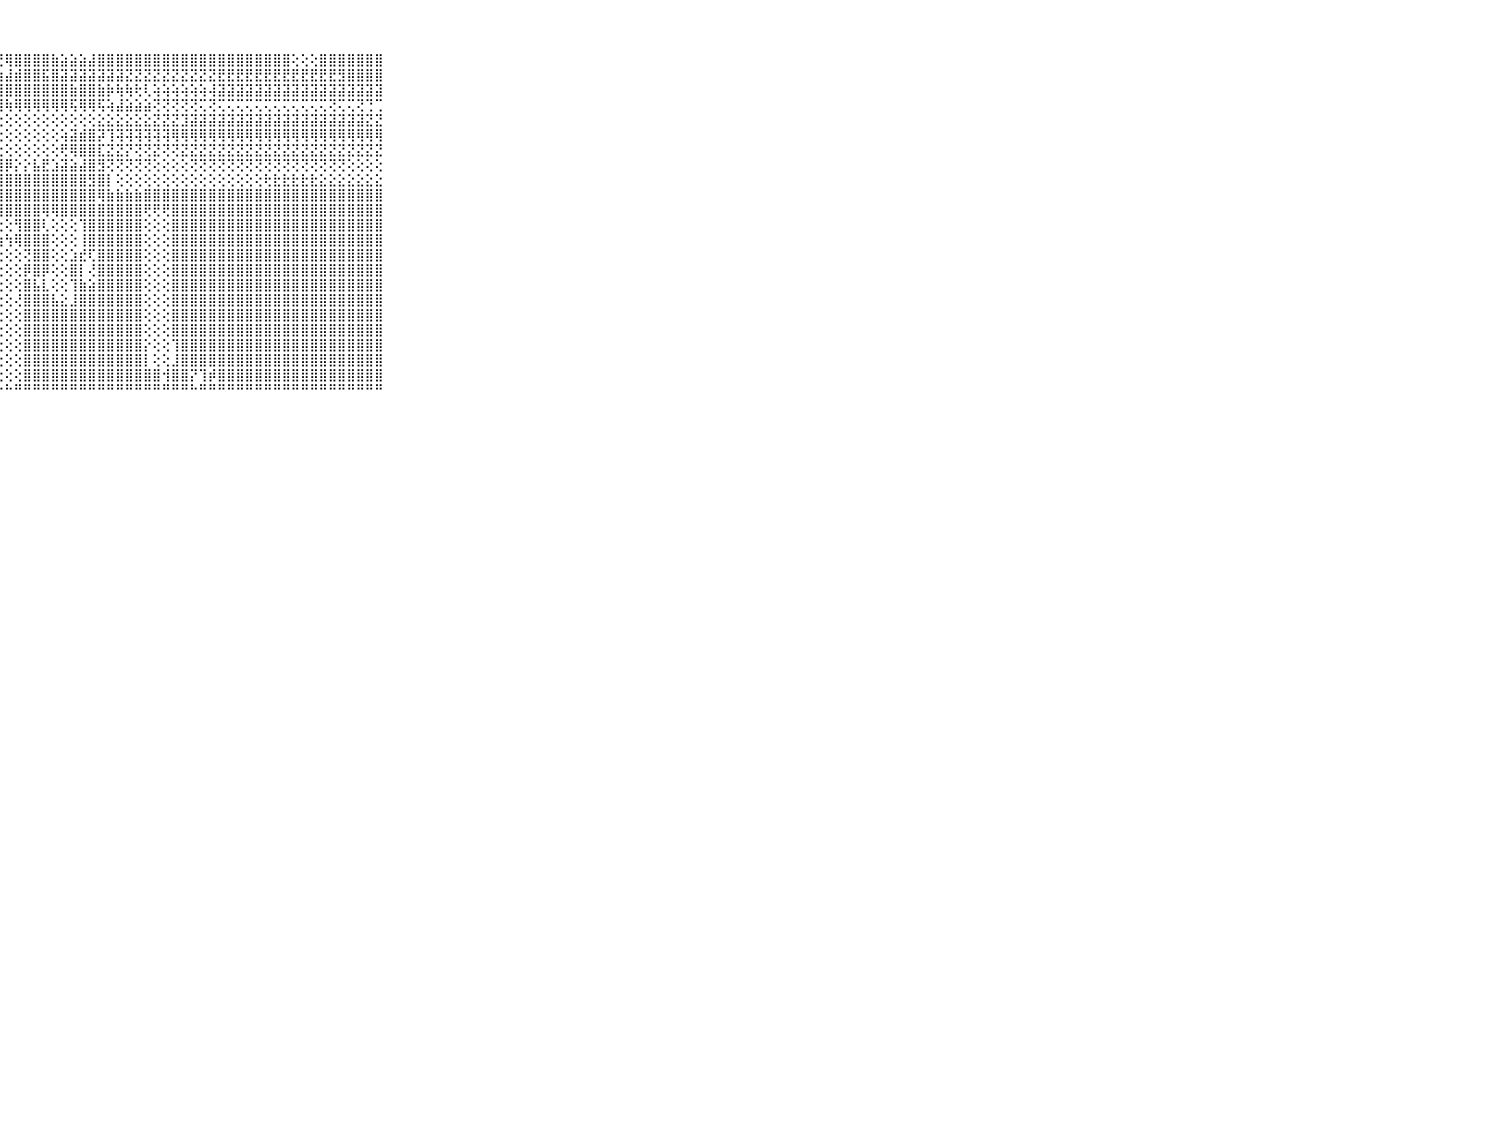

⠀⠀⠀⠀⠀⠀⠀⠀⠀⠀⠀⣿⣇⣻⣟⢝⡟⢟⢟⢿⢿⢿⢿⢿⢿⢿⢟⢟⢿⣿⣿⣿⣿⣷⣵⣵⣵⣼⣿⣿⣿⣿⣿⣿⣿⣿⣿⣿⣿⣿⣿⣿⣿⣿⣿⣿⣿⣿⣿⢕⢕⢕⣿⣿⣿⣿⣿⣿⣿⠀⠀⠀⠀⠀⠀⠀⠀⠀⠀⠀⠀
⠀⠀⠀⠀⠀⠀⠀⠀⠀⠀⠀⣿⣿⣿⣿⣿⣿⣟⣟⣟⡟⢟⢇⢕⢕⢕⢕⣱⣼⣾⣿⣿⣯⣿⣽⣽⣽⣽⣽⣽⣽⣝⣝⣝⣝⣝⣝⣝⣝⣝⣝⣟⣟⣟⣟⣟⣟⣟⣟⣟⣟⣟⣟⣟⣻⣿⣿⣿⣿⠀⠀⠀⠀⠀⠀⠀⠀⠀⠀⠀⠀
⠀⠀⠀⠀⠀⠀⠀⠀⠀⠀⠀⣿⣿⣿⣿⣿⢿⡿⢿⢿⢟⢕⢜⢕⢕⢕⢜⣿⣿⣿⣿⣿⣿⣿⣿⣷⣿⣿⣷⡷⢷⢷⢗⢇⢵⢵⢵⢵⢵⢵⢼⣽⣽⣽⣽⣽⣽⣽⣽⣽⣽⣽⣽⣽⣽⣽⣽⣽⣽⠀⠀⠀⠀⠀⠀⠀⠀⠀⠀⠀⠀
⠀⠀⠀⠀⠀⠀⠀⠀⠀⠀⠀⢟⢟⢟⢟⢟⢟⢟⢟⢗⢷⢷⢷⢷⢷⢷⢷⢿⢷⢿⢿⢿⢿⢿⢿⢯⢿⢿⢯⢵⣼⣵⣵⣵⢝⢝⢝⢝⢝⢍⢝⢍⢍⢍⢍⢍⢍⢍⢍⢍⢍⢍⢍⢝⢍⢍⢝⢙⢉⠀⠀⠀⠀⠀⠀⠀⠀⠀⠀⠀⠀
⠀⠀⠀⠀⠀⠀⠀⠀⠀⠀⠀⣵⣷⣷⣷⣷⣾⣿⣵⣵⣵⡕⢕⢕⢕⢕⢕⢕⢕⢕⢕⢕⢕⢕⢕⢕⢕⢕⣕⣕⣕⣕⣕⣕⣝⣝⣝⣹⣽⣽⣽⣽⣽⣽⣽⣽⣽⣽⣽⣽⣽⣽⣽⣽⣽⣽⣽⣝⣝⠀⠀⠀⠀⠀⠀⠀⠀⠀⠀⠀⠀
⠀⠀⠀⠀⠀⠀⠀⠀⠀⠀⠀⣿⣿⣿⣿⣿⣿⣿⣿⣿⣿⣿⣿⣵⣵⡕⢕⢕⢕⢕⢕⢕⢕⢕⢵⣽⣾⣿⡽⢹⢽⢽⢽⢽⢽⢽⢿⢿⢿⢿⢿⢿⢿⢿⢿⢿⢿⢿⢿⢿⢿⢿⢿⢿⢿⢿⢿⢿⢿⠀⠀⠀⠀⠀⠀⠀⠀⠀⠀⠀⠀
⠀⠀⠀⠀⠀⠀⠀⠀⠀⠀⠀⣿⣿⣿⣿⣿⣿⣿⣿⣿⣿⣿⣿⣿⣿⣿⣷⢕⢕⢕⢕⢕⢕⢕⢟⢿⣿⣿⣏⣝⣝⡝⢝⢝⣝⢝⢝⣝⣝⣝⣝⣝⣝⣝⣝⣝⣝⣝⣝⣝⣝⣝⣝⣝⣝⣝⣝⣝⣝⠀⠀⠀⠀⠀⠀⠀⠀⠀⠀⠀⠀
⠀⠀⠀⠀⠀⠀⠀⠀⠀⠀⠀⣿⣿⣿⣿⣿⣿⣿⣿⣿⣿⣿⣿⣿⣿⣿⣿⣿⡿⡕⡕⣧⣟⣱⣽⣵⣼⣿⣻⢝⢝⢝⢝⢝⢕⢕⢕⢕⢝⢝⢝⢝⢝⢝⢝⢝⢝⢝⢝⢝⢝⢝⢝⢝⢝⢕⢕⢕⢕⠀⠀⠀⠀⠀⠀⠀⠀⠀⠀⠀⠀
⠀⠀⠀⠀⠀⠀⠀⠀⠀⠀⠀⣿⣿⣿⣿⣿⣿⣿⣿⣿⣿⣿⣿⣿⣿⣿⣿⣿⣿⣿⣿⣿⣿⣿⣿⣿⣿⣻⣿⡇⢕⢕⢕⢕⢕⢕⢕⢕⢕⢕⢕⢕⢕⢕⢕⢕⢗⣗⣗⣗⣗⣗⣕⣕⣕⣕⣕⣕⣕⠀⠀⠀⠀⠀⠀⠀⠀⠀⠀⠀⠀
⠀⠀⠀⠀⠀⠀⠀⠀⠀⠀⠀⣿⣿⣿⣿⣿⣿⣿⣿⣿⣿⣿⣿⣿⣿⣿⣿⣿⣿⣿⣿⣿⣿⣿⣿⣿⣿⣿⢿⣷⣷⣷⣷⣿⣿⣿⣿⣿⣿⣿⣿⣿⣿⣿⣿⣿⣿⣿⣿⣿⣿⣿⣿⣿⣿⣿⣿⣿⣿⠀⠀⠀⠀⠀⠀⠀⠀⠀⠀⠀⠀
⠀⠀⠀⠀⠀⠀⠀⠀⠀⠀⠀⣿⣿⣿⣿⣿⣿⣿⣿⣿⣿⣿⣿⣿⣿⣿⣿⣿⣿⣿⣿⣿⢿⢿⣿⣿⣿⣿⣿⣿⣿⣿⣿⢟⢟⢟⣿⣿⣿⣿⣿⣿⣿⣿⣿⣿⣿⣿⣿⣿⣿⣿⣿⣿⣿⣿⣿⣿⣿⠀⠀⠀⠀⠀⠀⠀⠀⠀⠀⠀⠀
⠀⠀⠀⠀⠀⠀⠀⠀⠀⠀⠀⣿⣿⣿⣿⣿⣿⣿⣿⣿⣿⣿⣿⣿⣿⣿⣿⢕⢕⢻⣿⣿⢇⢕⢕⢕⢹⣿⣿⣿⣿⣿⣿⢕⢕⢕⣿⣿⣿⣿⣿⣿⣿⣿⣿⣿⣿⣿⣿⣿⣿⣿⣿⣿⣿⣿⣿⣿⣿⠀⠀⠀⠀⠀⠀⠀⠀⠀⠀⠀⠀
⠀⠀⠀⠀⠀⠀⠀⠀⠀⠀⠀⣿⣿⣿⣿⣿⣿⣿⣿⣿⣿⣿⣿⣿⣿⣿⣯⢱⢳⢿⣿⣿⣿⢕⢕⢕⢸⣿⣿⣿⣿⣿⣿⢕⢕⢕⣿⣿⣿⣿⣿⣿⣿⣿⣿⣿⣿⣿⣿⣿⣿⣿⣿⣿⣿⣿⣿⣿⣿⠀⠀⠀⠀⠀⠀⠀⠀⠀⠀⠀⠀
⠀⠀⠀⠀⠀⠀⠀⠀⠀⠀⠀⣿⣿⣿⣿⣿⣿⣿⣿⣿⣿⣿⣿⣿⣿⣿⣿⢕⢕⢕⢝⣿⣿⢕⢕⣱⣞⢏⣿⣿⣿⣿⣿⢕⢕⢕⣿⣿⣿⣿⣿⣿⣿⣿⣿⣿⣿⣿⣿⣿⣿⣿⣿⣿⣿⣿⣿⣿⣿⠀⠀⠀⠀⠀⠀⠀⠀⠀⠀⠀⠀
⠀⠀⠀⠀⠀⠀⠀⠀⠀⠀⠀⣿⣿⣿⣿⣿⣿⣿⣿⣿⣿⣿⣿⣿⣿⣿⣿⢕⢕⢕⡿⣿⡿⢕⢕⣿⡇⢜⣿⣿⣿⣿⣿⢕⢕⢕⣿⣿⣿⣿⣿⣿⣿⣿⣿⣿⣿⣿⣿⣿⣿⣿⣿⣿⣿⣿⣿⣿⣿⠀⠀⠀⠀⠀⠀⠀⠀⠀⠀⠀⠀
⠀⠀⠀⠀⠀⠀⠀⠀⠀⠀⠀⣿⣿⣿⣿⣿⣿⣿⣿⣿⣿⣿⣿⣿⣿⣿⣿⢕⢕⢕⣿⣧⣇⢕⢕⢹⣷⣵⣿⣿⣿⣿⣿⢕⢕⢕⣿⣿⣿⣿⣿⣿⣿⣿⣿⣿⣿⣿⣿⣿⣿⣿⣿⣿⣿⣿⣿⣿⣿⠀⠀⠀⠀⠀⠀⠀⠀⠀⠀⠀⠀
⠀⠀⠀⠀⠀⠀⠀⠀⠀⠀⠀⣿⣿⣿⣿⣿⣿⣿⣿⣿⣿⣿⣿⣿⣿⣿⣧⢕⢕⢜⣿⣿⣿⣧⣕⣸⣿⣿⣿⣿⣿⣿⣿⢕⢕⢕⣿⣿⣿⣿⣿⣿⣿⣿⣿⣿⣿⣿⣿⣿⣿⣿⣿⣿⣿⣿⣿⣿⣿⠀⠀⠀⠀⠀⠀⠀⠀⠀⠀⠀⠀
⠀⠀⠀⠀⠀⠀⠀⠀⠀⠀⠀⣿⣿⣿⣿⣿⣿⣿⣿⣿⣿⣿⣿⣿⣿⣿⣿⢕⢕⢕⣿⣿⣿⣿⣿⣿⣿⣿⣿⣿⣿⣿⣿⢕⢕⢕⣿⣿⣿⣿⣿⣿⣿⣿⣿⣿⣿⣿⣿⣿⣿⣿⣿⣿⣿⣿⣿⣿⣿⠀⠀⠀⠀⠀⠀⠀⠀⠀⠀⠀⠀
⠀⠀⠀⠀⠀⠀⠀⠀⠀⠀⠀⣿⣿⣿⣿⣿⣿⣿⣿⣿⣿⣿⣿⣿⣿⣿⣿⢕⢕⢕⣿⣿⣿⣿⣿⣿⣿⣿⣿⣿⣿⣿⣿⢕⢕⢕⣿⣿⣿⣿⣿⣿⣿⣿⣿⣿⣿⣿⣿⣿⣿⣿⣿⣿⣿⣿⣿⣿⣿⠀⠀⠀⠀⠀⠀⠀⠀⠀⠀⠀⠀
⠀⠀⠀⠀⠀⠀⠀⠀⠀⠀⠀⣿⣿⣿⣿⣿⣿⣿⣿⣿⣿⣿⣿⣿⣿⣿⣿⢕⢕⢕⣿⣿⣿⣿⣿⣿⣿⣿⣿⣿⣿⣿⣿⡕⢕⢕⢹⣿⣿⣿⣿⣿⣿⣿⣿⣿⣿⣿⣿⣿⣿⣿⣿⣿⣿⣿⣿⣿⣿⠀⠀⠀⠀⠀⠀⠀⠀⠀⠀⠀⠀
⠀⠀⠀⠀⠀⠀⠀⠀⠀⠀⠀⣿⣿⣿⣿⣿⣿⣿⣿⣿⣿⣿⣿⣿⣿⣿⣿⢕⢕⢕⣿⣿⣿⣿⣿⣿⣿⣿⣿⣿⣿⣿⣿⡇⢕⢕⣸⣿⣿⣿⣿⣿⣿⣿⣿⣿⣿⣿⣿⣿⣿⣿⣿⣿⣿⣿⣿⣿⣿⠀⠀⠀⠀⠀⠀⠀⠀⠀⠀⠀⠀
⠀⠀⠀⠀⠀⠀⠀⠀⠀⠀⠀⣿⣿⣿⣿⣿⣿⣿⣿⣿⣿⣿⣿⣿⣿⣿⣿⢕⢕⢕⣿⣿⣿⣿⣿⣿⣿⣿⣿⣿⣿⣿⣿⣿⣿⢺⣿⣿⡝⢹⡾⣿⣿⣿⣿⣿⣿⣿⣿⣿⣿⣿⣿⣿⣿⣿⣿⣿⣿⠀⠀⠀⠀⠀⠀⠀⠀⠀⠀⠀⠀
⠀⠀⠀⠀⠀⠀⠀⠀⠀⠀⠀⠛⠛⠛⠛⠛⠛⠛⠛⠛⠛⠛⠛⠛⠛⠛⠛⠓⠓⠛⠛⠛⠛⠛⠛⠛⠛⠛⠛⠛⠛⠛⠛⠛⠛⠛⠛⠛⠓⠛⠛⠛⠛⠛⠛⠛⠛⠛⠛⠛⠛⠛⠛⠛⠛⠛⠛⠛⠛⠀⠀⠀⠀⠀⠀⠀⠀⠀⠀⠀⠀